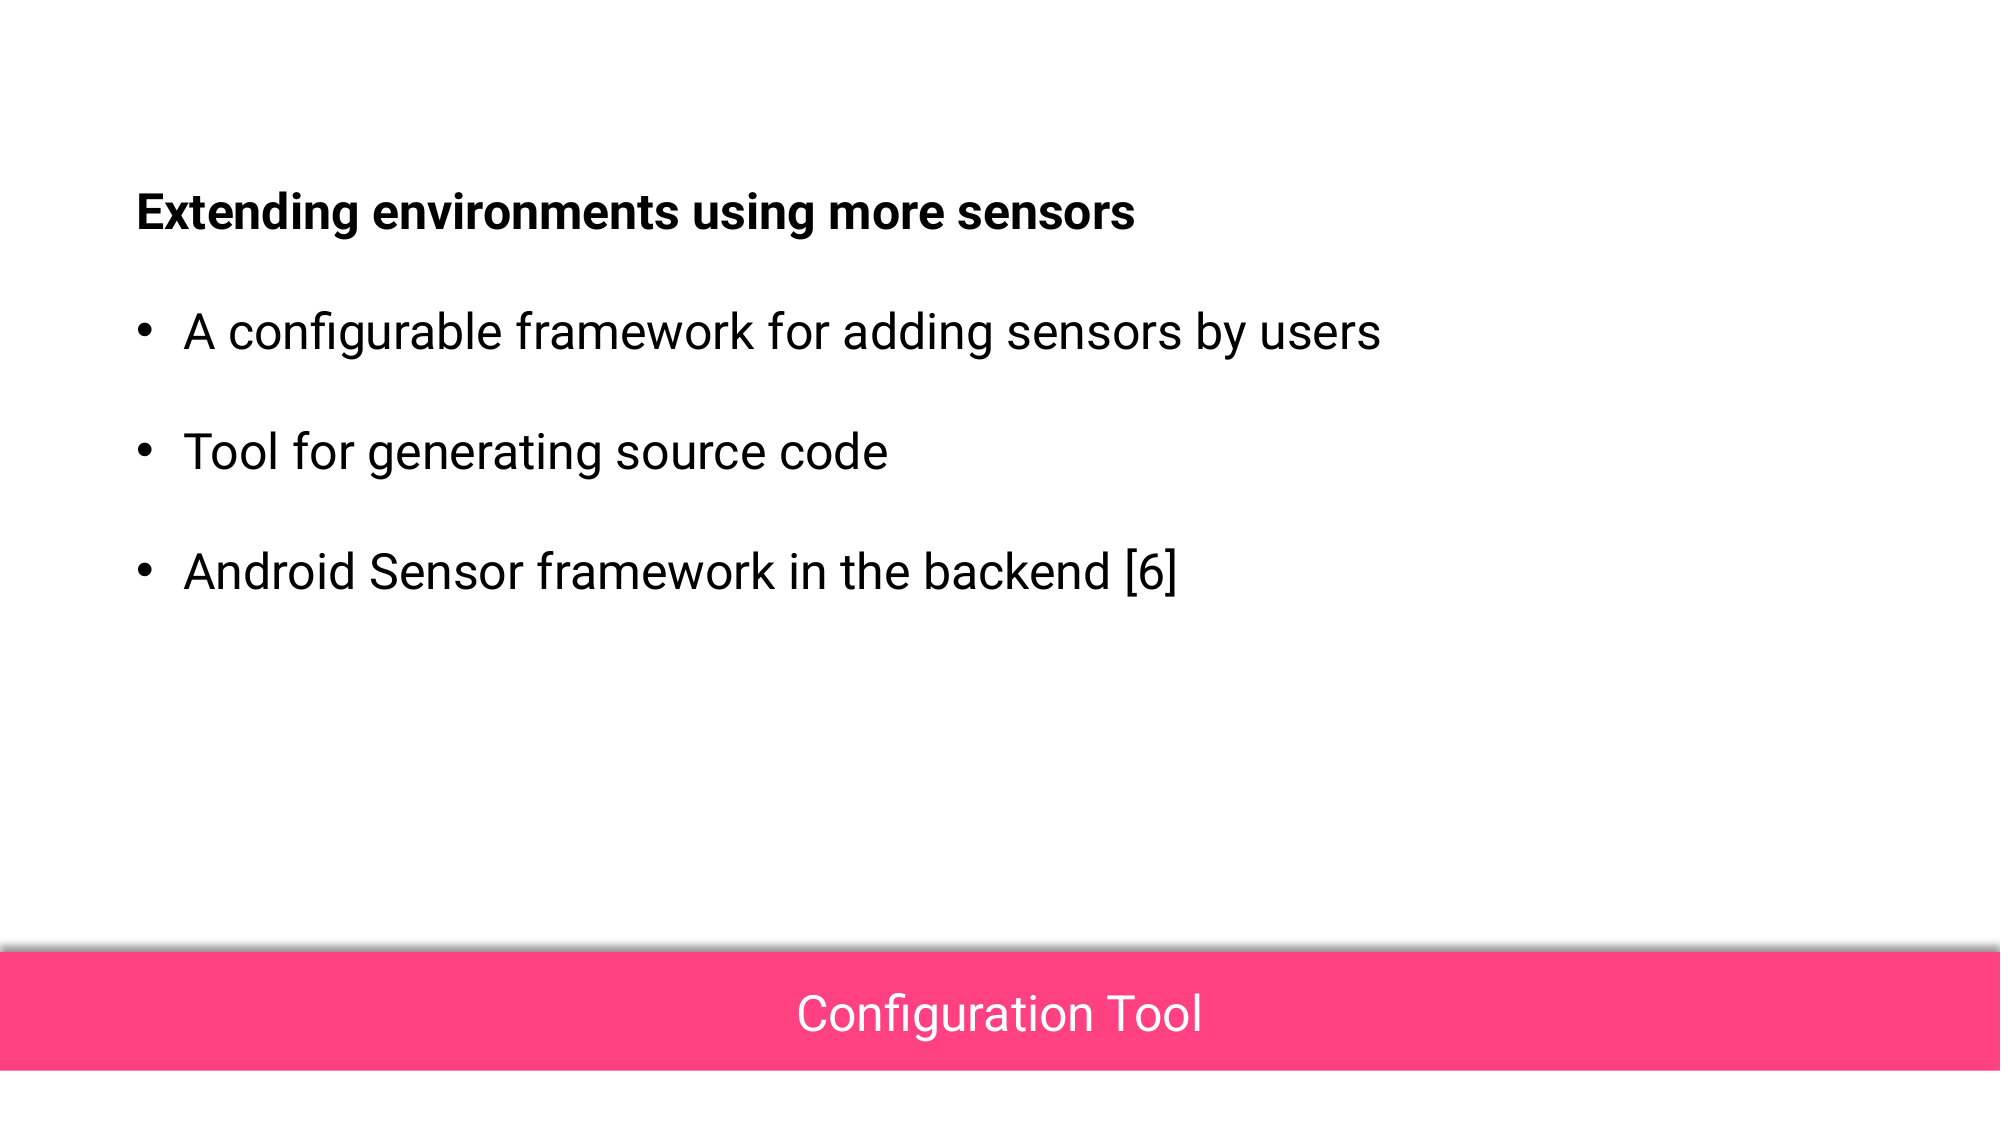

Extending environments using more sensors
A configurable framework for adding sensors by users
Tool for generating source code
Android Sensor framework in the backend [6]
Configuration Tool